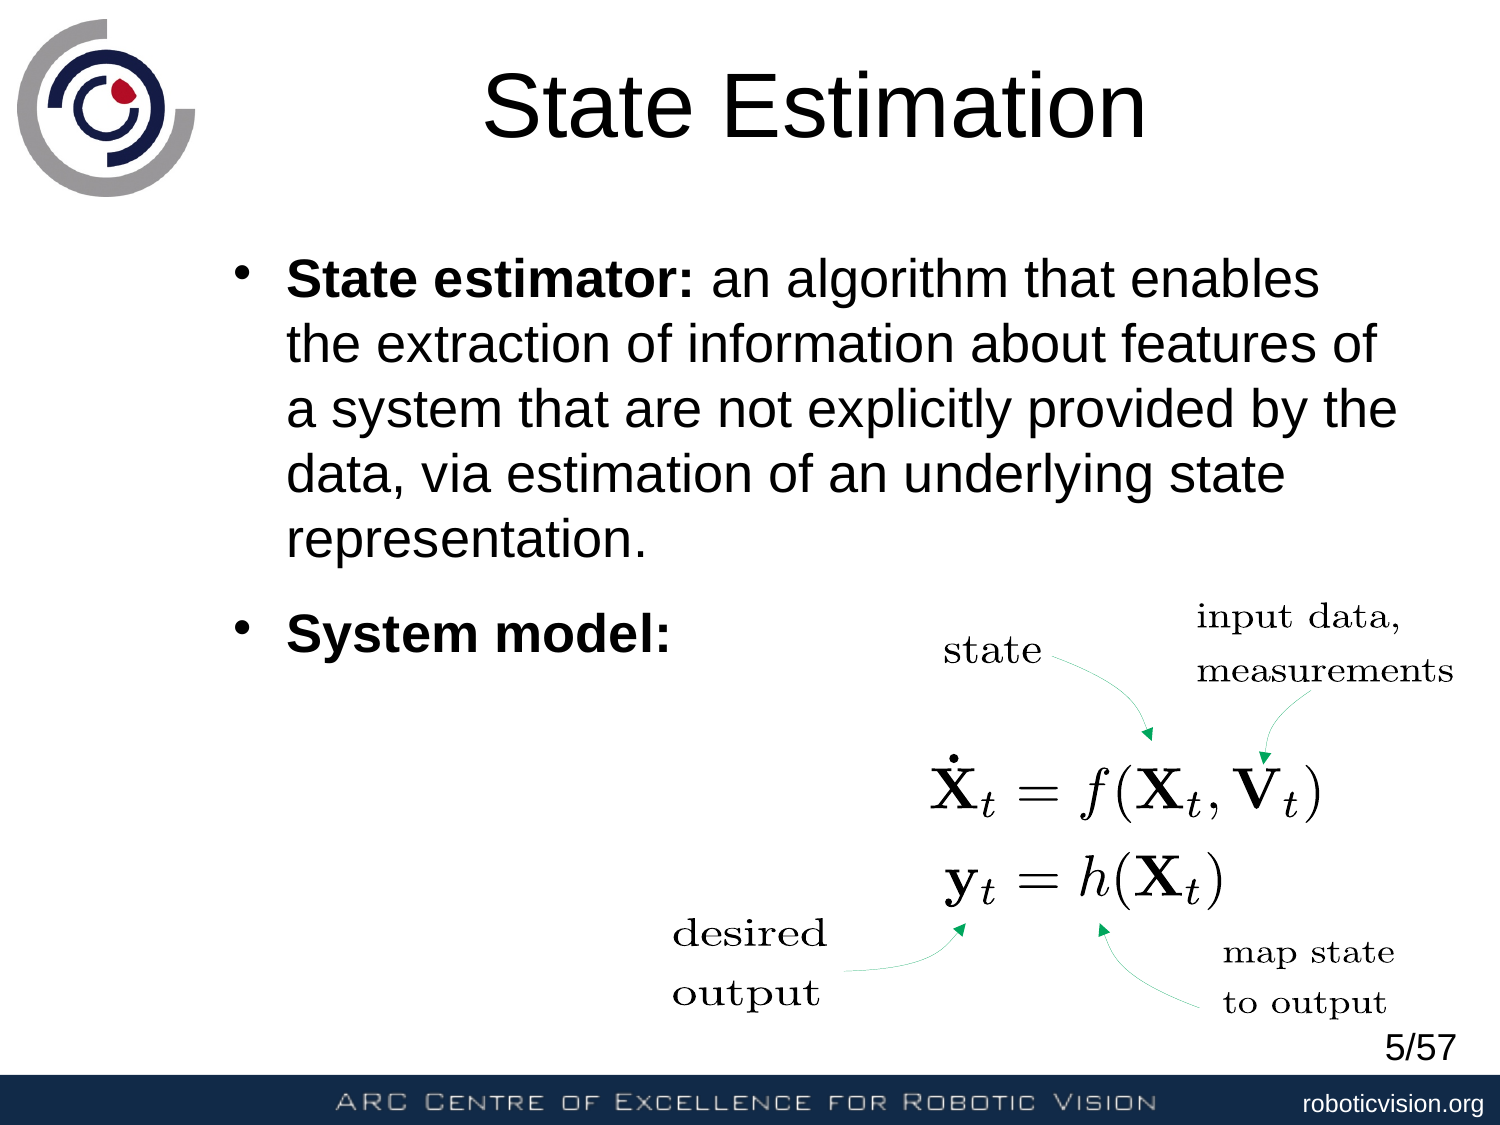

State Estimation
State estimator: an algorithm that enables the extraction of information about features of a system that are not explicitly provided by the data, via estimation of an underlying state representation.
System model:

5/57